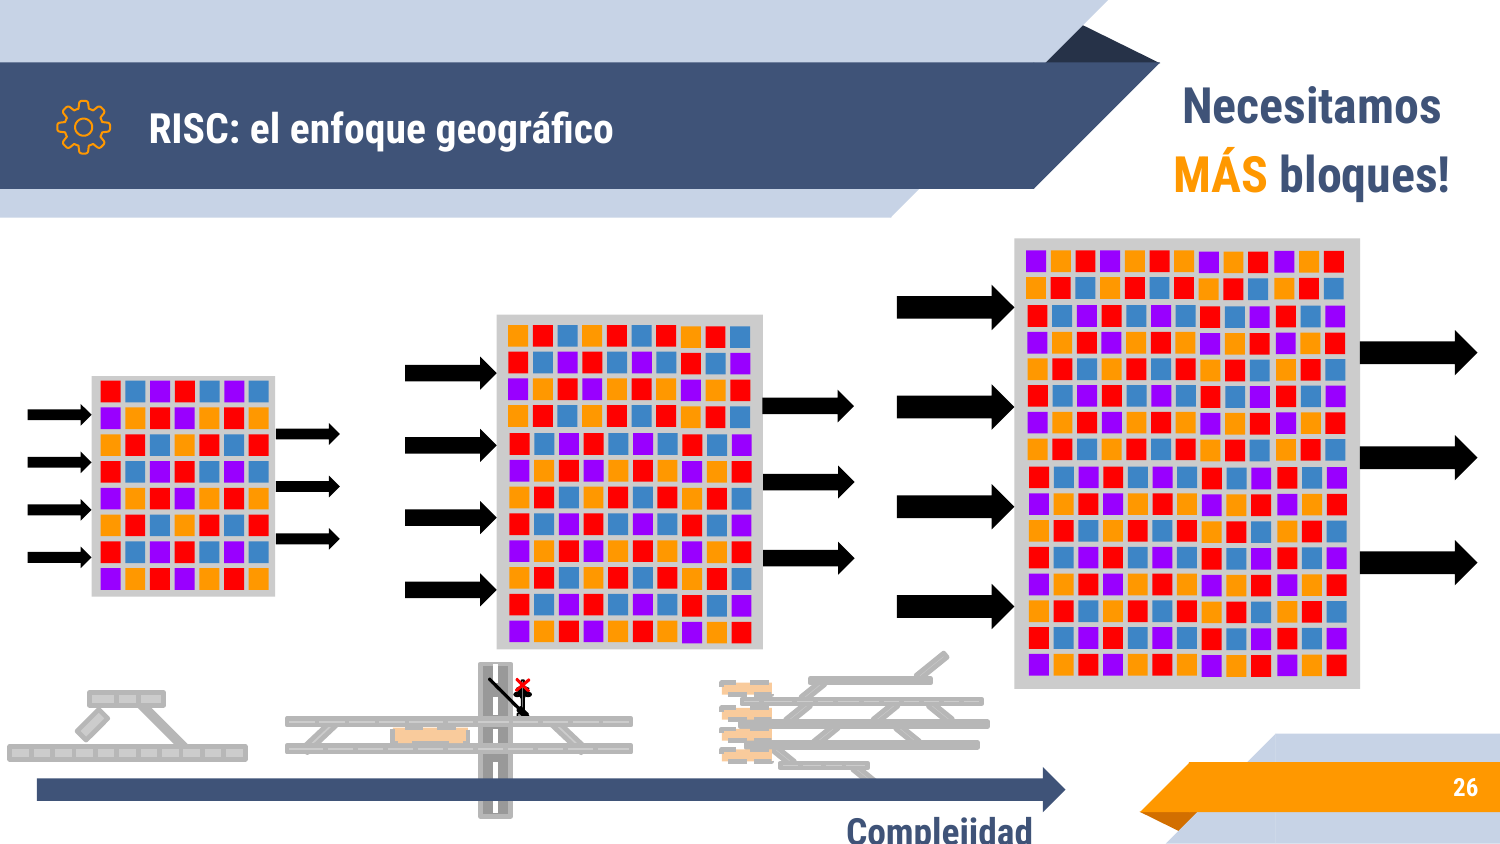

# RISC: el enfoque geográfico
Necesitamos MÁS bloques!

26

Complejidad